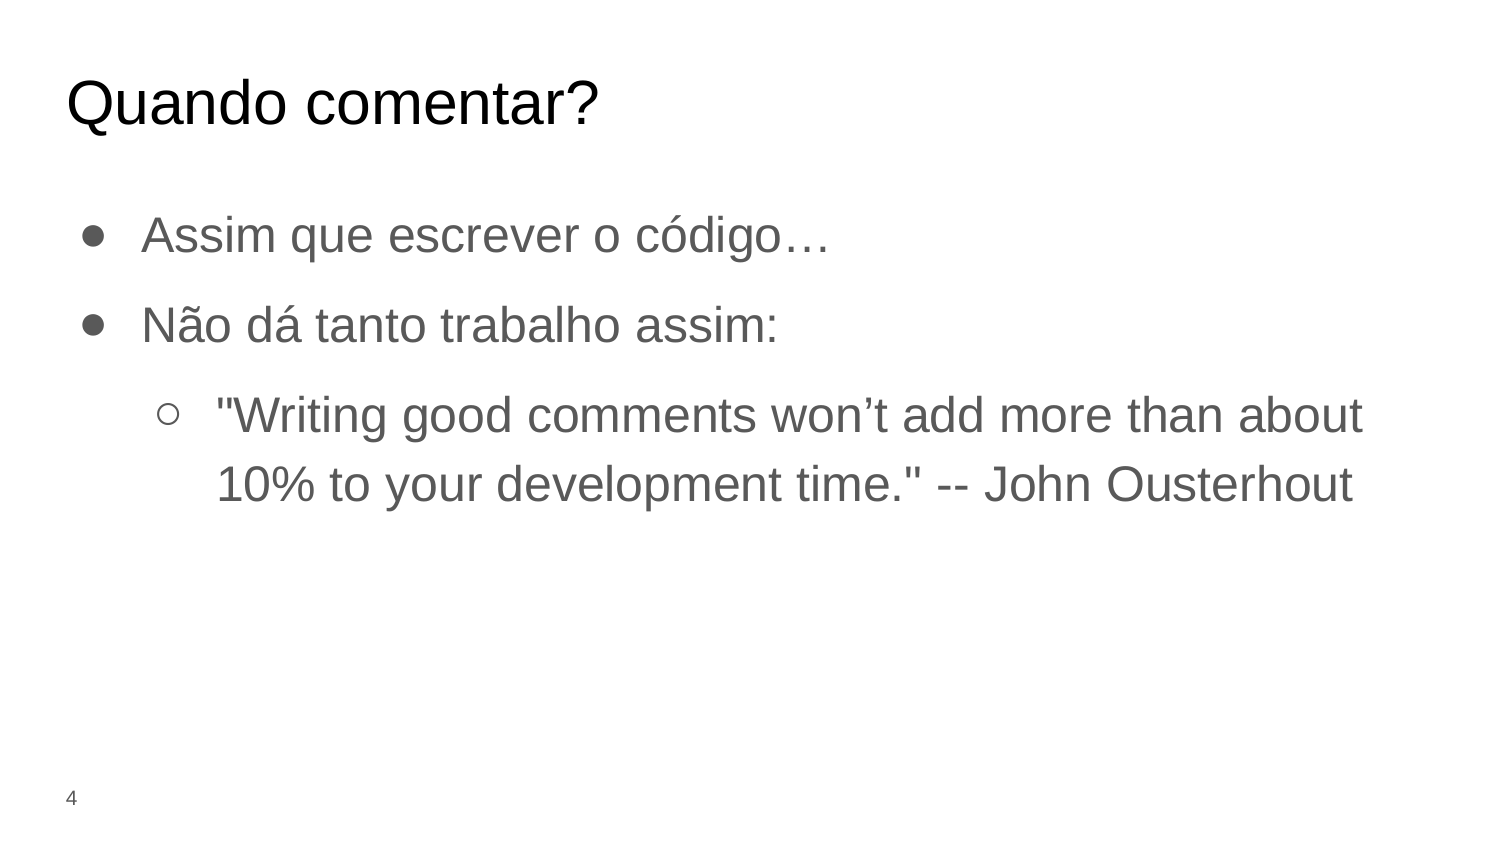

# Quando comentar?
Assim que escrever o código…
Não dá tanto trabalho assim:
"Writing good comments won’t add more than about 10% to your development time." -- John Ousterhout

4